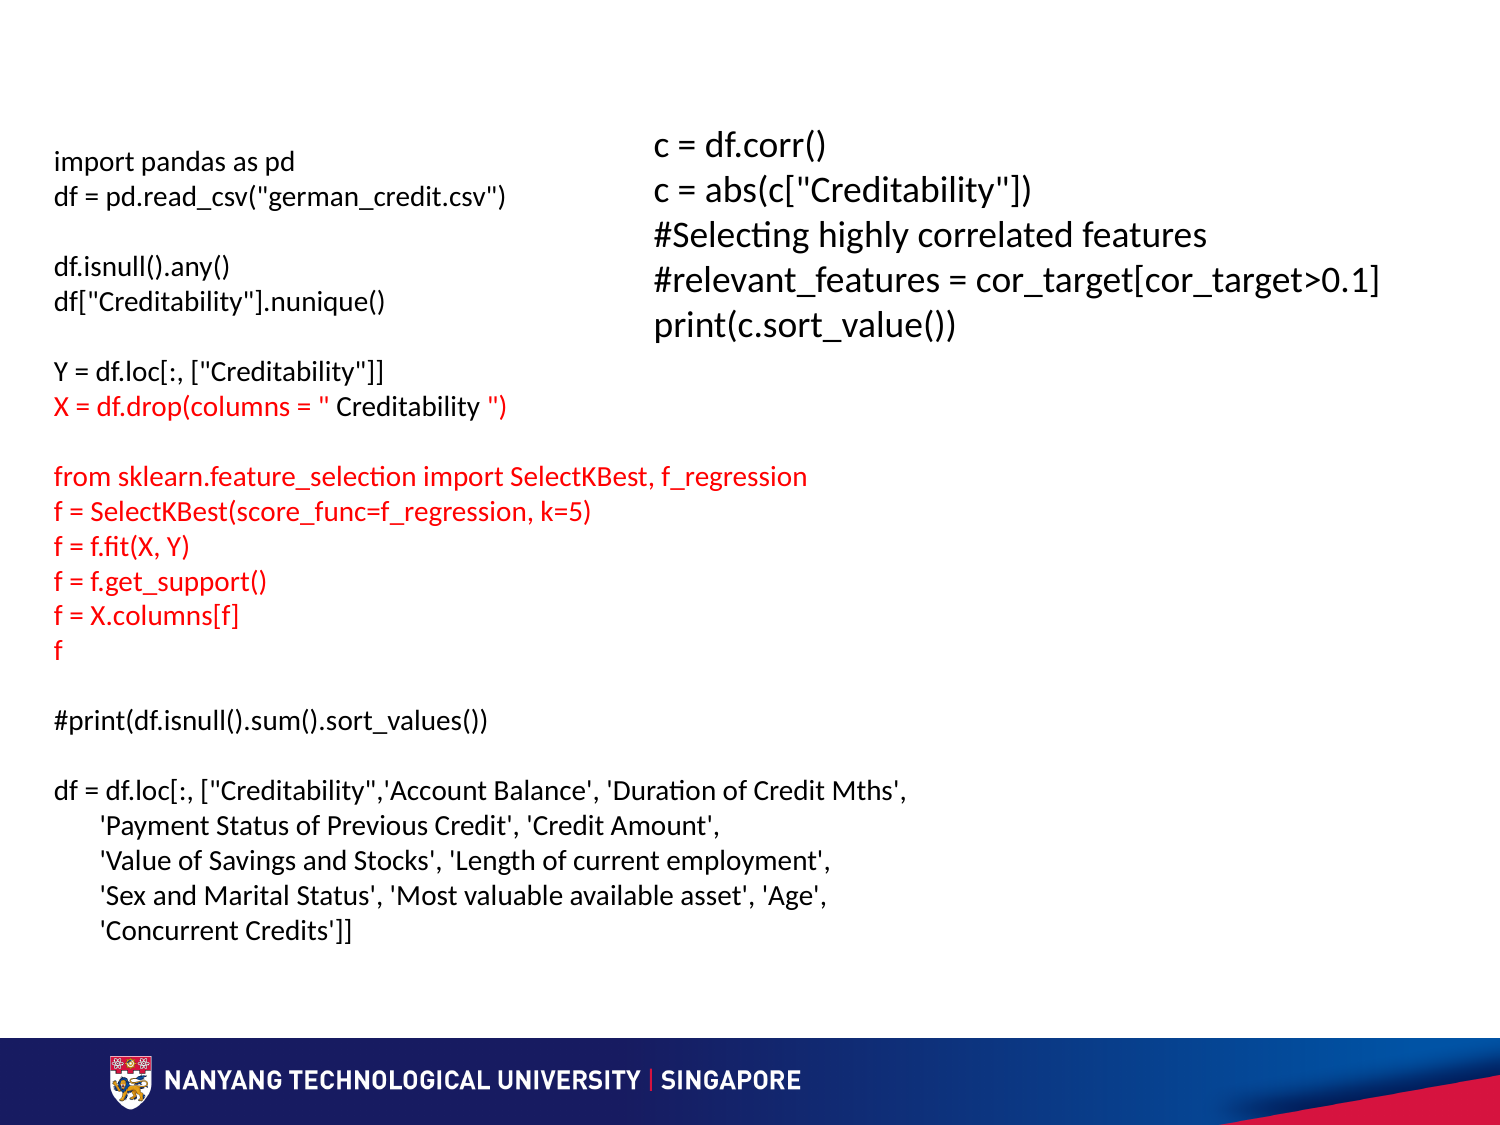

c = df.corr()
c = abs(c["Creditability"])
#Selecting highly correlated features
#relevant_features = cor_target[cor_target>0.1]
print(c.sort_value())
import pandas as pd
df = pd.read_csv("german_credit.csv")

df.isnull().any()
df["Creditability"].nunique()

Y = df.loc[:, ["Creditability"]]
X = df.drop(columns = " Creditability ")

from sklearn.feature_selection import SelectKBest, f_regression
f = SelectKBest(score_func=f_regression, k=5)
f = f.fit(X, Y)
f = f.get_support()
f = X.columns[f]
f

#print(df.isnull().sum().sort_values())

df = df.loc[:, ["Creditability",'Account Balance', 'Duration of Credit Mths',
       'Payment Status of Previous Credit', 'Credit Amount',
       'Value of Savings and Stocks', 'Length of current employment',
       'Sex and Marital Status', 'Most valuable available asset', 'Age',
       'Concurrent Credits']]